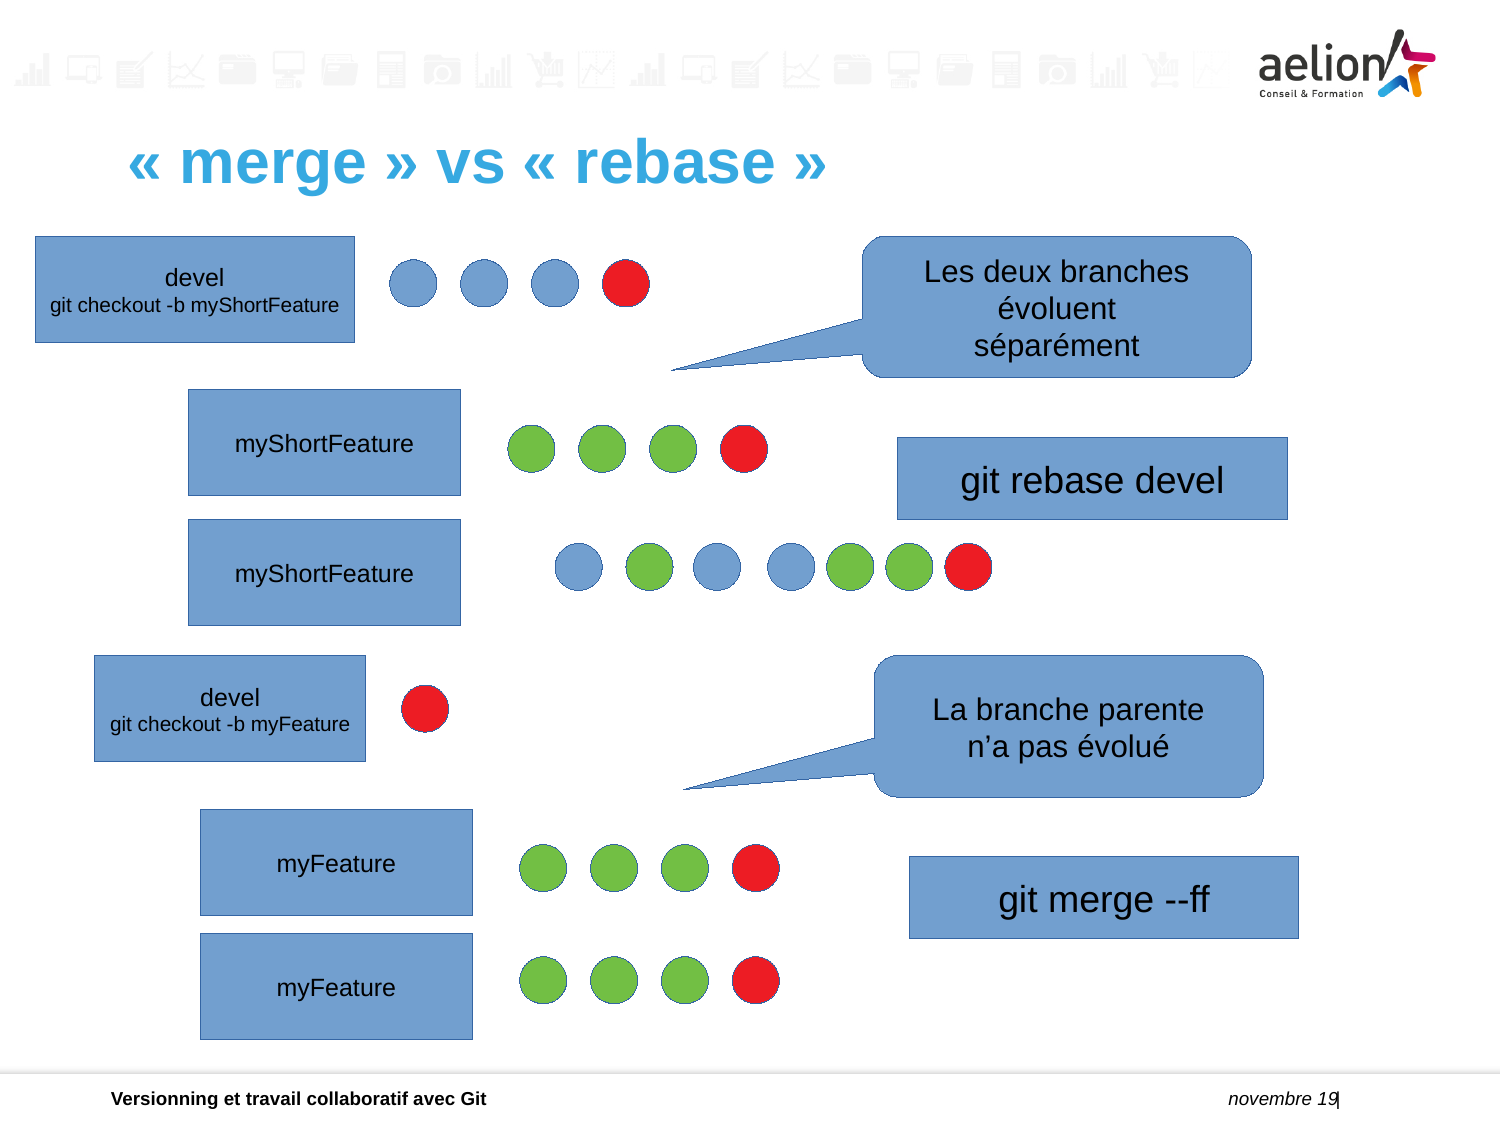

« merge » vs « rebase »
devel
git checkout -b myShortFeature

Les deux branches
évoluent
séparément

myShortFeature

git rebase devel
myShortFeature

devel
git checkout -b myFeature
La branche parente
n’a pas évolué

myFeature

git merge --ff
myFeature

Versionning et travail collaboratif avec Git
novembre 19